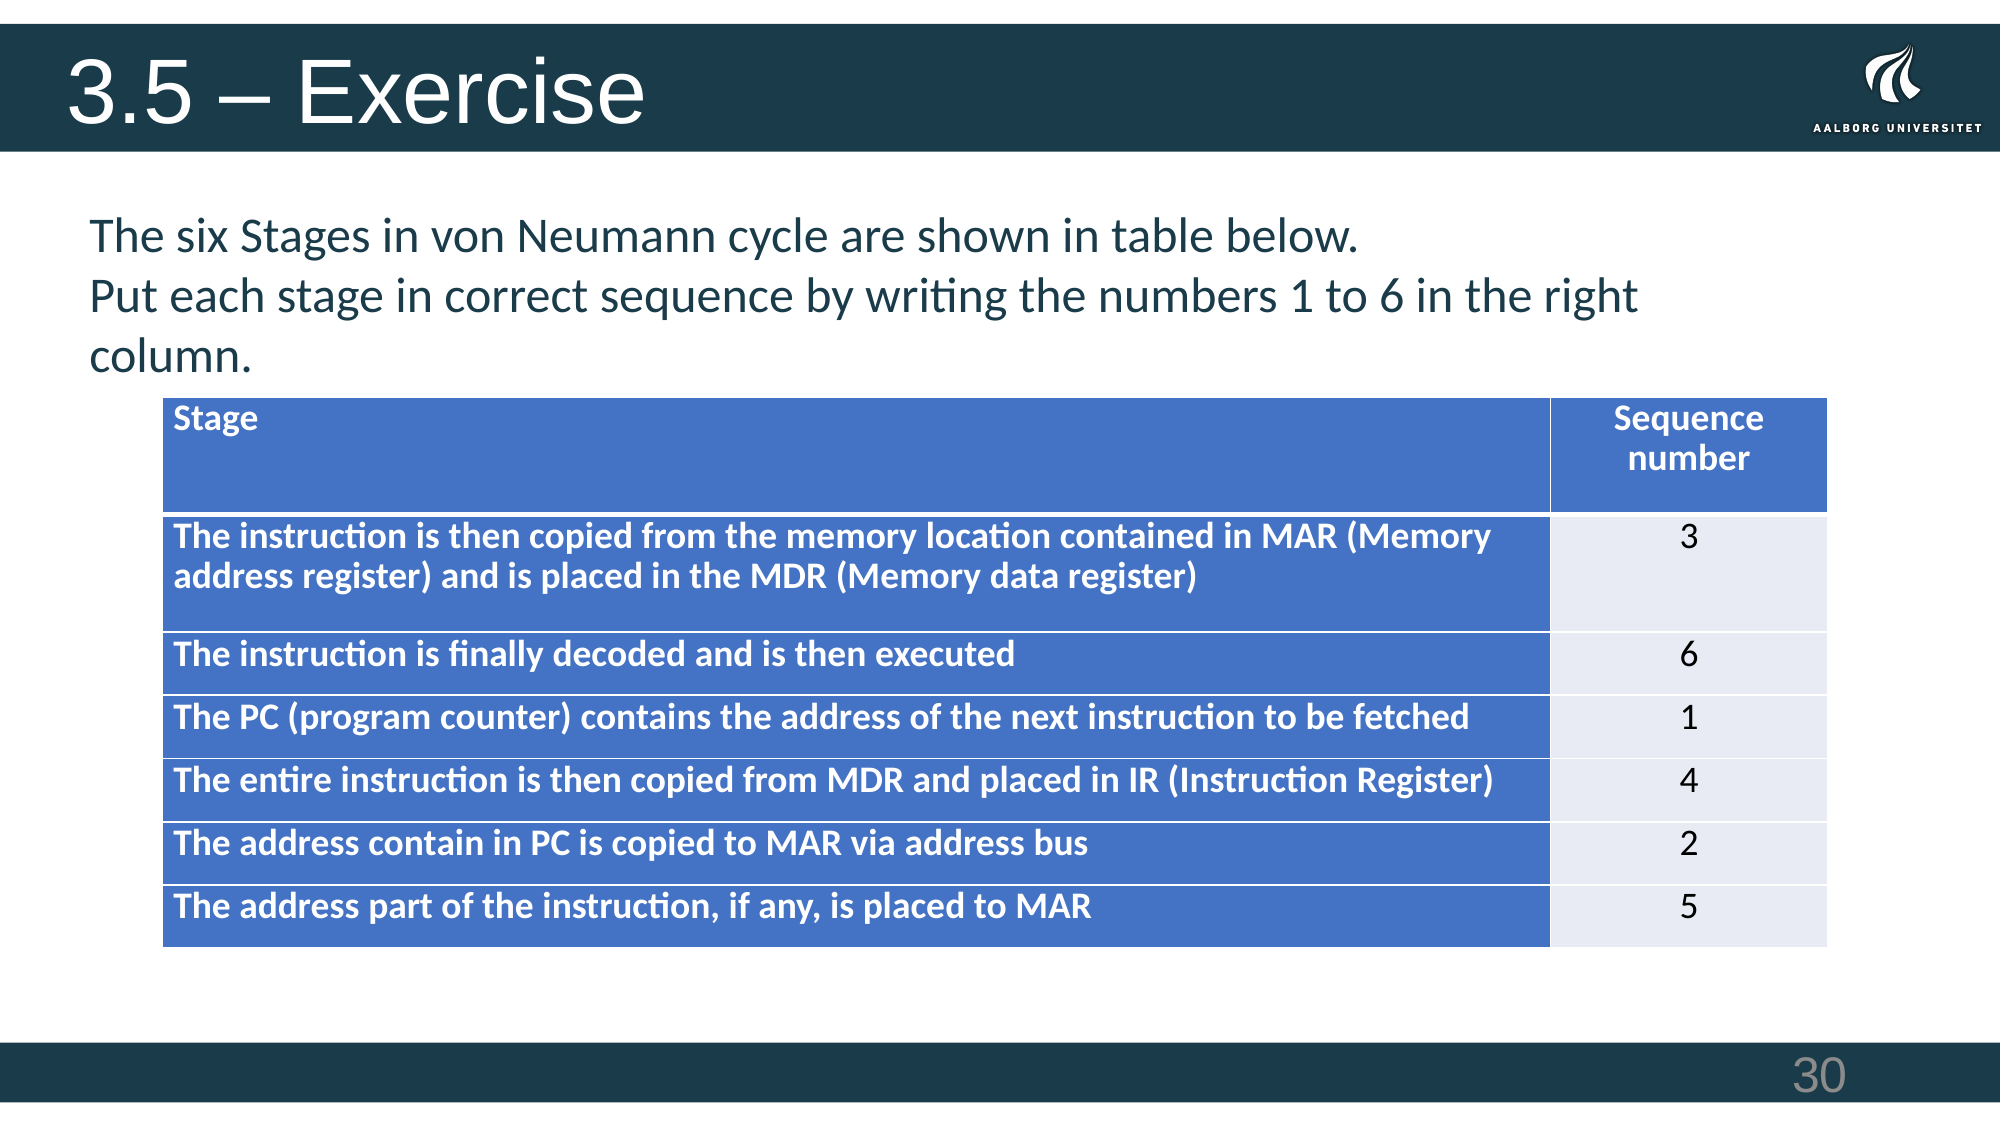

# 3.5 – Exercise
The six Stages in von Neumann cycle are shown in table below.
Put each stage in correct sequence by writing the numbers 1 to 6 in the right column.
| Stage | Sequence number |
| --- | --- |
| The instruction is then copied from the memory location contained in MAR (Memory address register) and is placed in the MDR (Memory data register) | 3 |
| The instruction is finally decoded and is then executed | 6 |
| The PC (program counter) contains the address of the next instruction to be fetched | 1 |
| The entire instruction is then copied from MDR and placed in IR (Instruction Register) | 4 |
| The address contain in PC is copied to MAR via address bus | 2 |
| The address part of the instruction, if any, is placed to MAR | 5 |